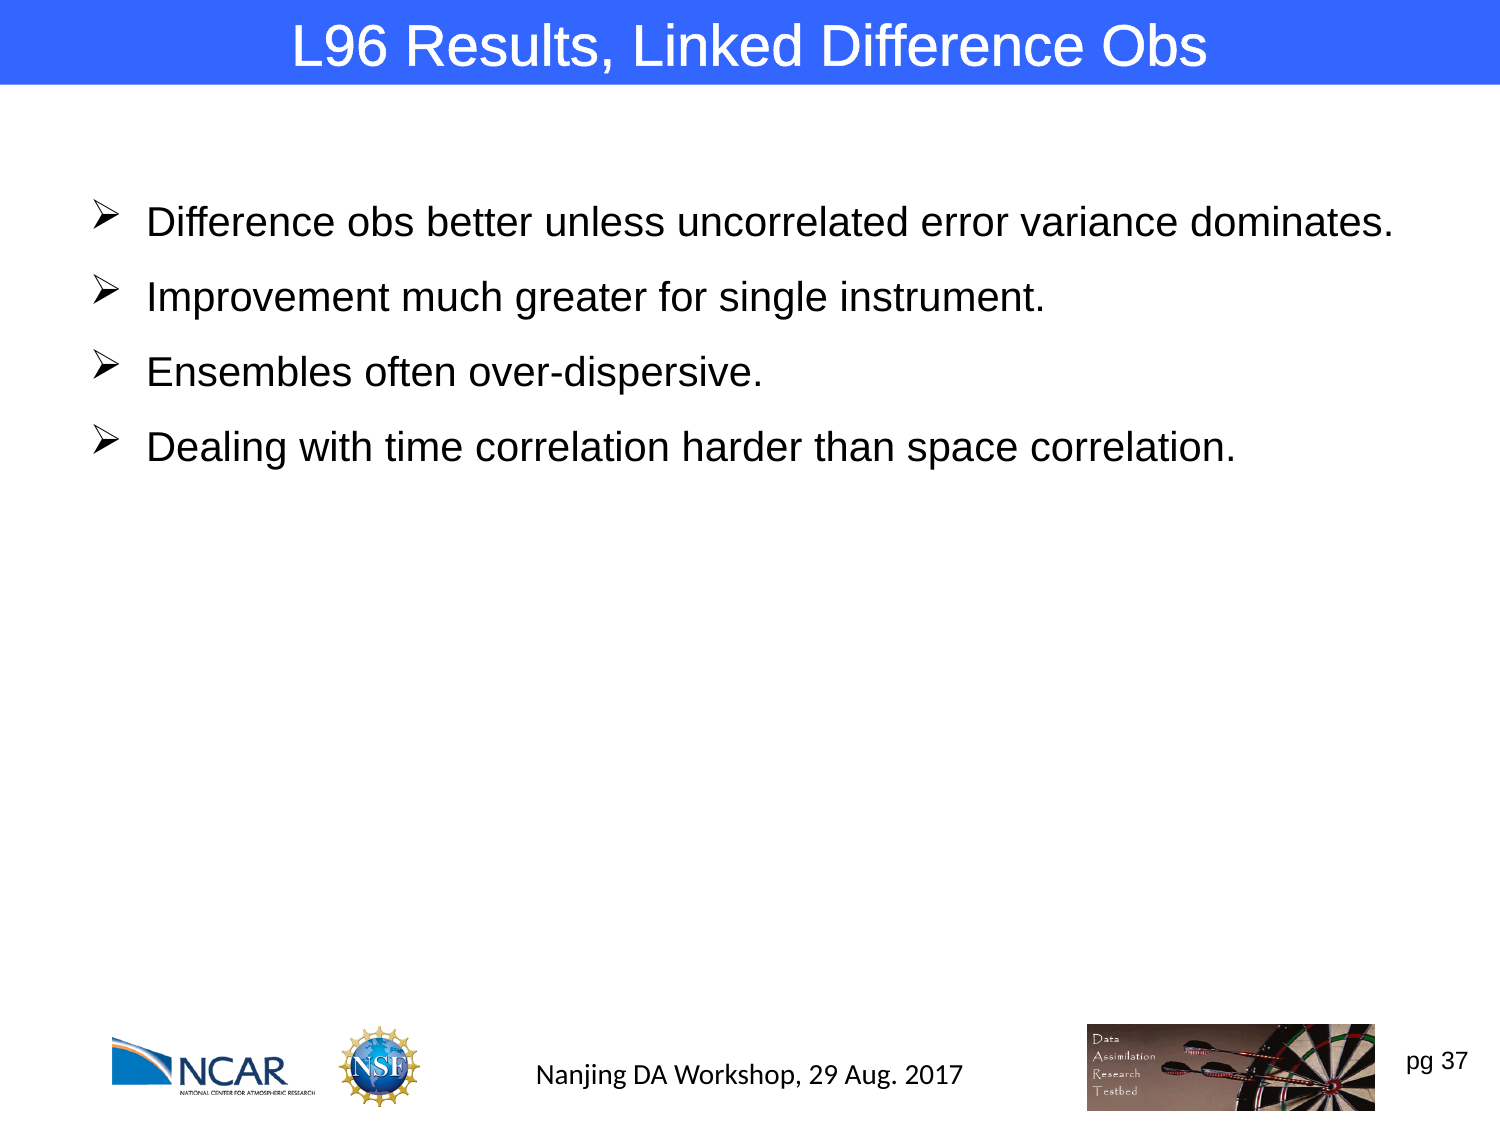

L96 Results, Linked Difference Obs

Difference obs better unless uncorrelated error variance dominates.
Improvement much greater for single instrument.
Ensembles often over-dispersive.
Dealing with time correlation harder than space correlation.

Nanjing DA Workshop, 29 Aug. 2017